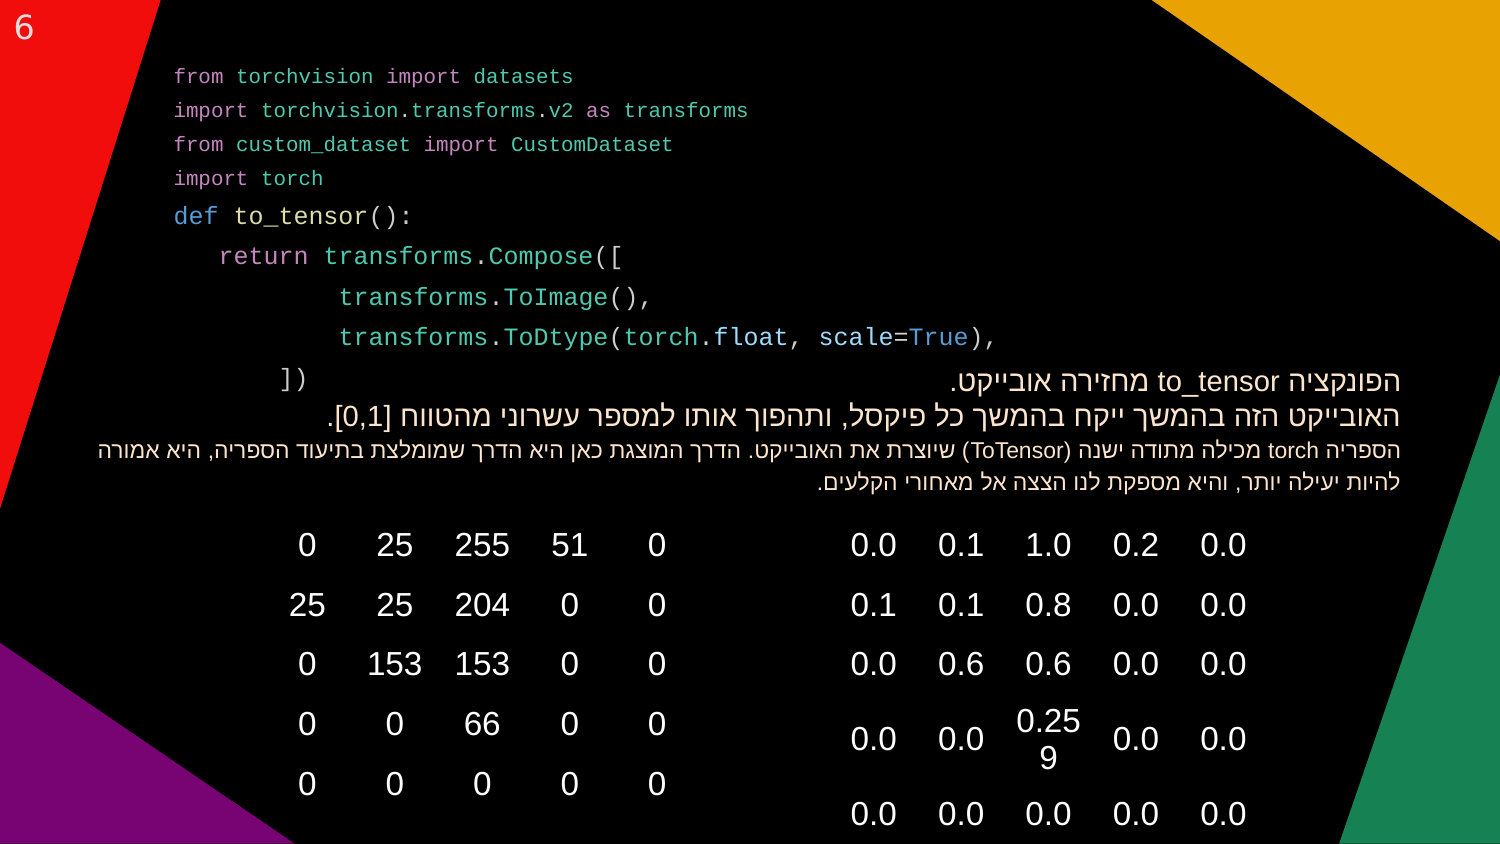

6
from torchvision import datasets
import torchvision.transforms.v2 as transforms
from custom_dataset import CustomDataset
import torch
def to_tensor():
   return transforms.Compose([
           transforms.ToImage(),
           transforms.ToDtype(torch.float, scale=True),
       ])
הפונקציה to_tensor מחזירה אובייקט.
האובייקט הזה בהמשך ייקח בהמשך כל פיקסל, ותהפוך אותו למספר עשרוני מהטווח [0,1].
הספריה torch מכילה מתודה ישנה (ToTensor) שיוצרת את האובייקט. הדרך המוצגת כאן היא הדרך שמומלצת בתיעוד הספריה, היא אמורה להיות יעילה יותר, והיא מספקת לנו הצצה אל מאחורי הקלעים.
| 0 | 25 | 255 | 51 | 0 |
| --- | --- | --- | --- | --- |
| 25 | 25 | 204 | 0 | 0 |
| 0 | 153 | 153 | 0 | 0 |
| 0 | 0 | 66 | 0 | 0 |
| 0 | 0 | 0 | 0 | 0 |
| 0.0 | 0.1 | 1.0 | 0.2 | 0.0 |
| --- | --- | --- | --- | --- |
| 0.1 | 0.1 | 0.8 | 0.0 | 0.0 |
| 0.0 | 0.6 | 0.6 | 0.0 | 0.0 |
| 0.0 | 0.0 | 0.259 | 0.0 | 0.0 |
| 0.0 | 0.0 | 0.0 | 0.0 | 0.0 |